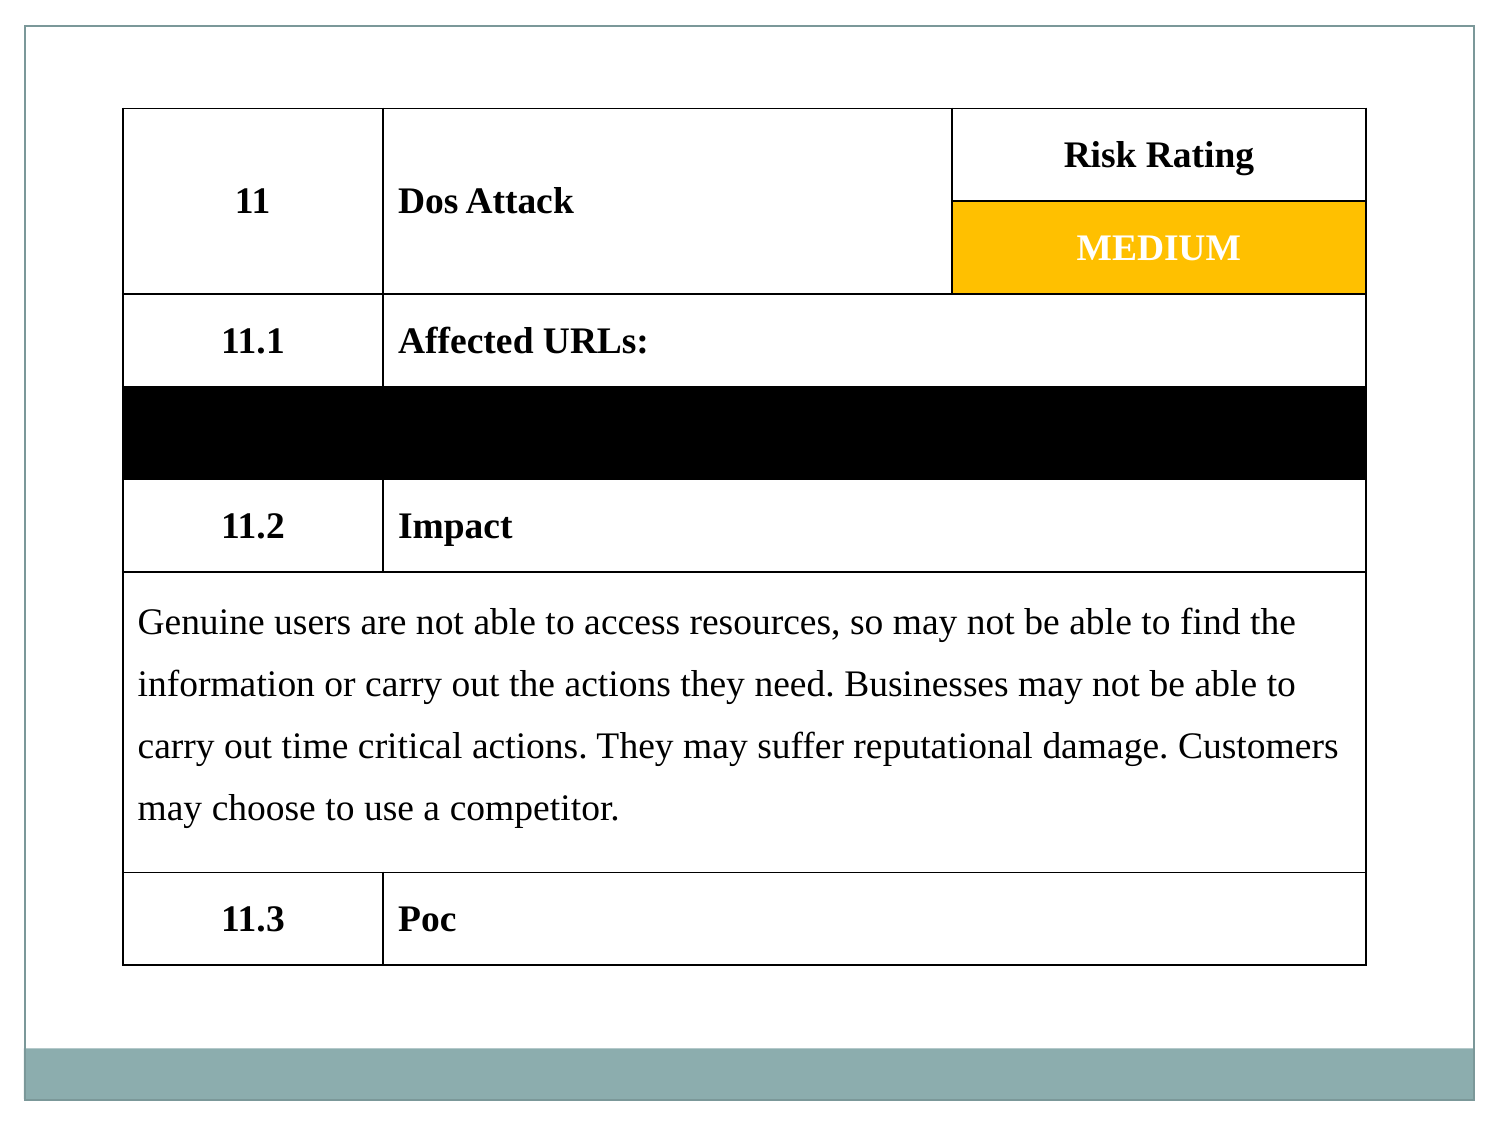

| 11 | Dos Attack | Risk Rating |
| --- | --- | --- |
|  |  | MEDIUM |
| 11.1 | Affected URLs: |  |
| http://www.embryohotel.com/ |  |  |
| 11.2 | Impact |  |
| Genuine users are not able to access resources, so may not be able to find the information or carry out the actions they need. Businesses may not be able to carry out time critical actions. They may suffer reputational damage. Customers may choose to use a competitor. |  |  |
| 11.3 | Poc |  |